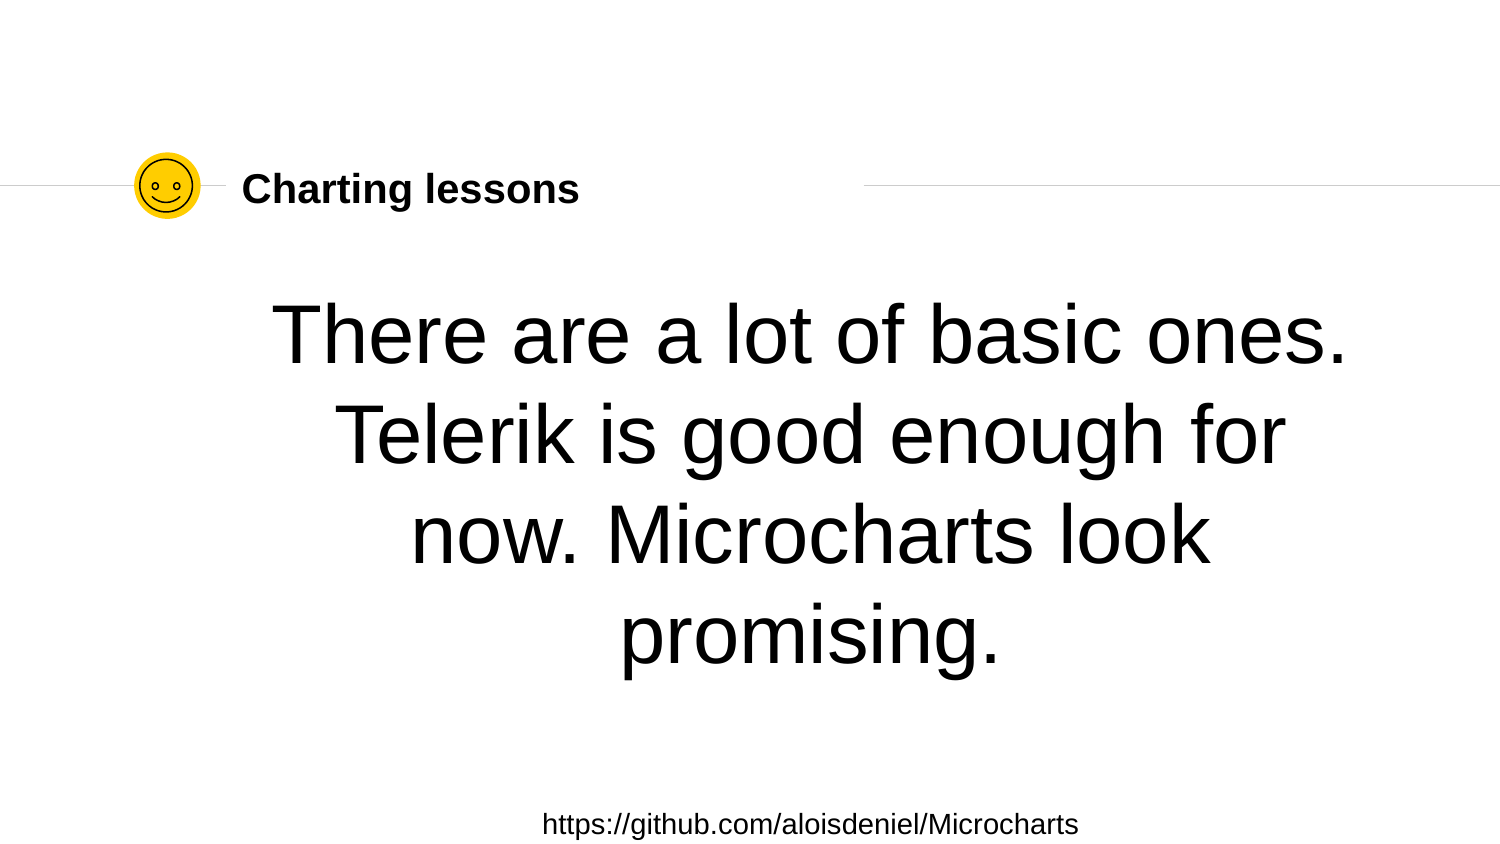

# Charting lessons

There are a lot of basic ones. Telerik is good enough for now. Microcharts look promising.

https://github.com/aloisdeniel/Microcharts